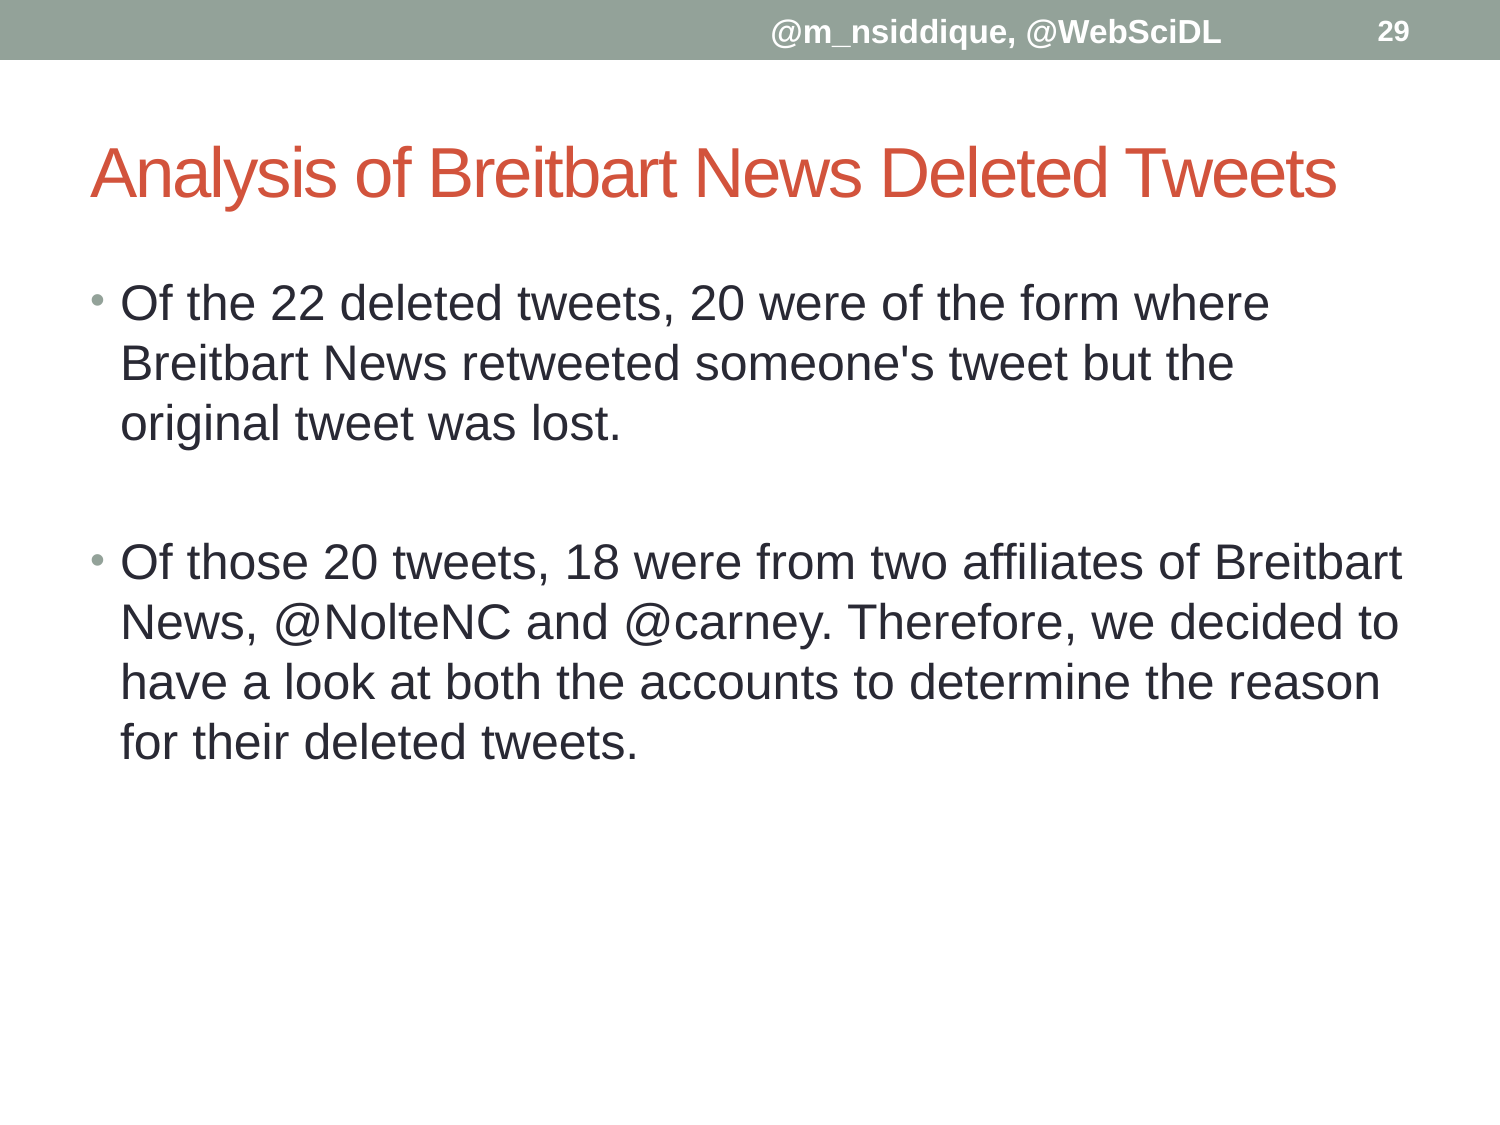

@m_nsiddique, @WebSciDL

29
# Analysis of Breitbart News Deleted Tweets
Of the 22 deleted tweets, 20 were of the form where Breitbart News retweeted someone's tweet but the original tweet was lost.

Of those 20 tweets, 18 were from two affiliates of Breitbart News, @NolteNC and @carney. Therefore, we decided to have a look at both the accounts to determine the reason for their deleted tweets.